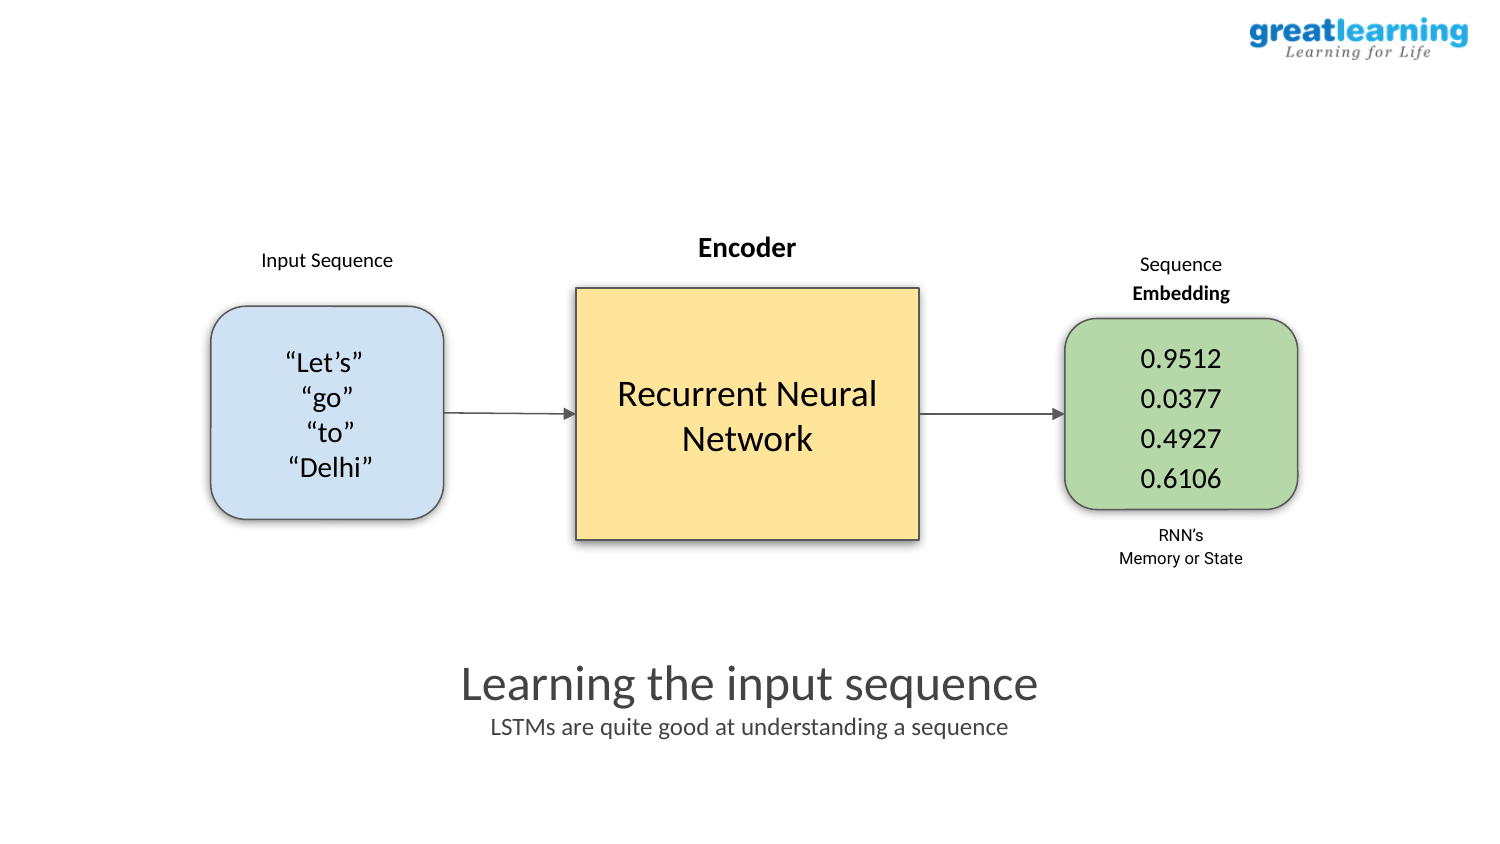

Encoder
Input Sequence
Sequence Embedding
Recurrent Neural Network
“Let’s”
“go”
 “to”
 “Delhi”
0.9512
0.0377
0.4927
0.6106
RNN’s
Memory or State
Learning the input sequence
LSTMs are quite good at understanding a sequence